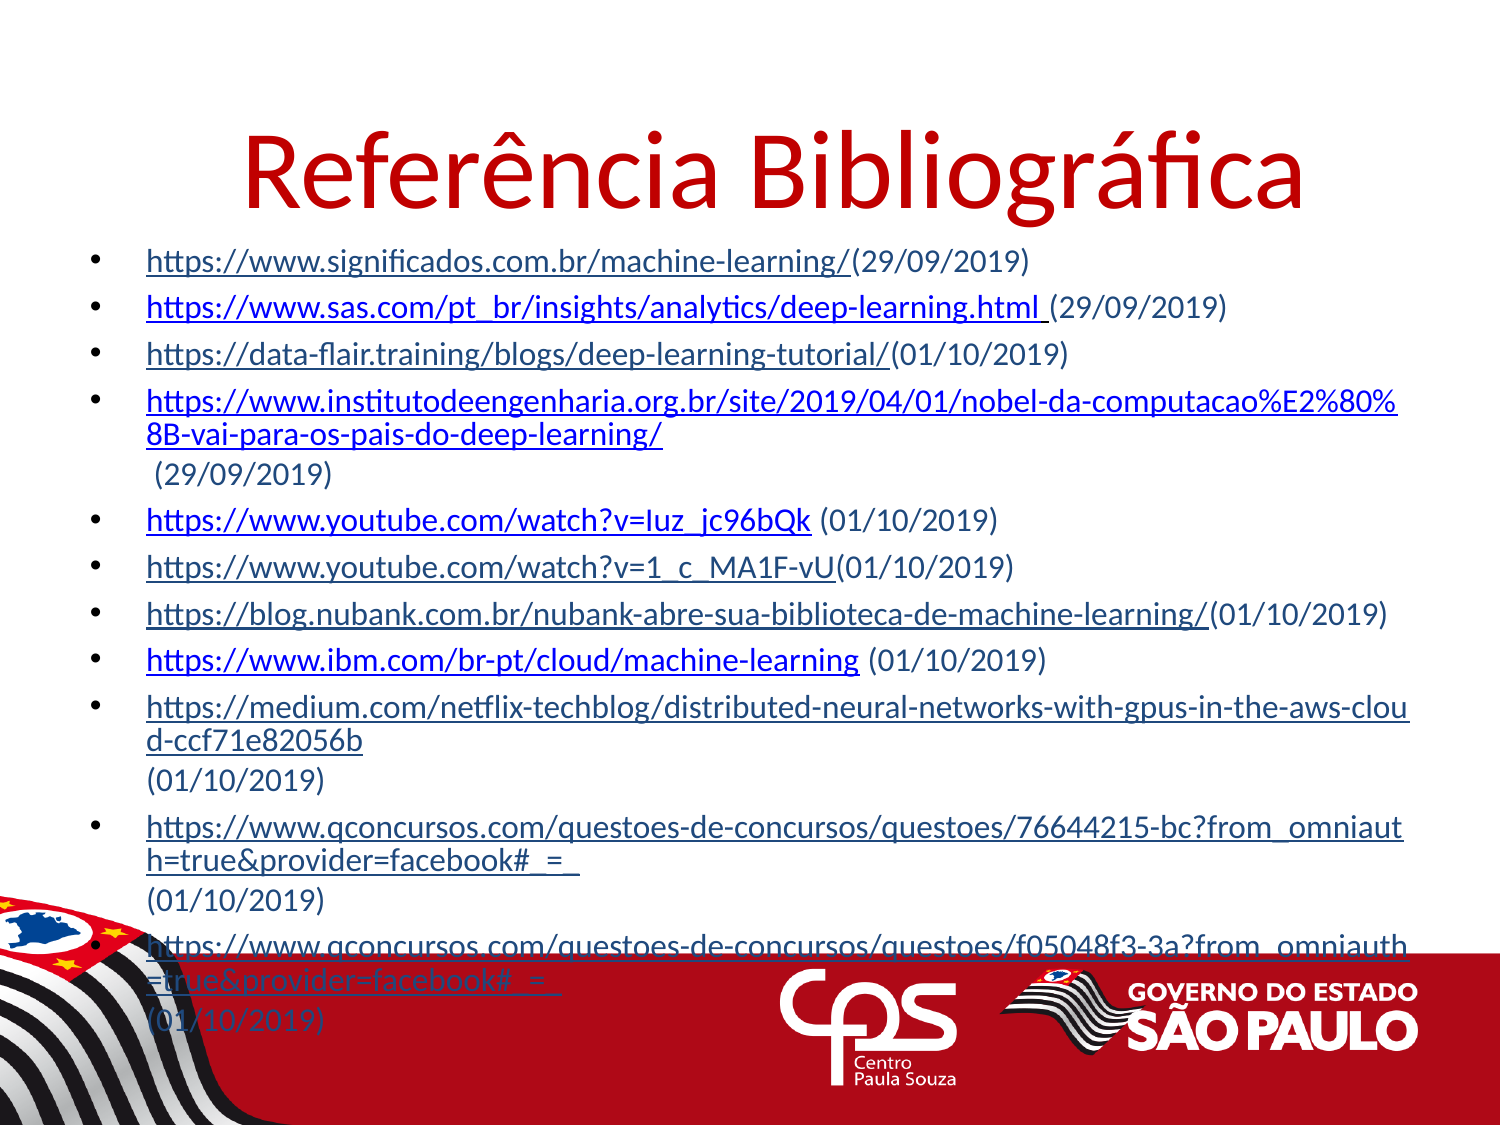

Referência Bibliográfica
https://www.significados.com.br/machine-learning/(29/09/2019)
https://www.sas.com/pt_br/insights/analytics/deep-learning.html (29/09/2019)
https://data-flair.training/blogs/deep-learning-tutorial/(01/10/2019)
https://www.institutodeengenharia.org.br/site/2019/04/01/nobel-da-computacao%E2%80%8B-vai-para-os-pais-do-deep-learning/ (29/09/2019)
https://www.youtube.com/watch?v=Iuz_jc96bQk (01/10/2019)
https://www.youtube.com/watch?v=1_c_MA1F-vU(01/10/2019)
https://blog.nubank.com.br/nubank-abre-sua-biblioteca-de-machine-learning/(01/10/2019)
https://www.ibm.com/br-pt/cloud/machine-learning (01/10/2019)
https://medium.com/netflix-techblog/distributed-neural-networks-with-gpus-in-the-aws-cloud-ccf71e82056b(01/10/2019)
https://www.qconcursos.com/questoes-de-concursos/questoes/76644215-bc?from_omniauth=true&provider=facebook#_=_(01/10/2019)
https://www.qconcursos.com/questoes-de-concursos/questoes/f05048f3-3a?from_omniauth=true&provider=facebook#_=_(01/10/2019)